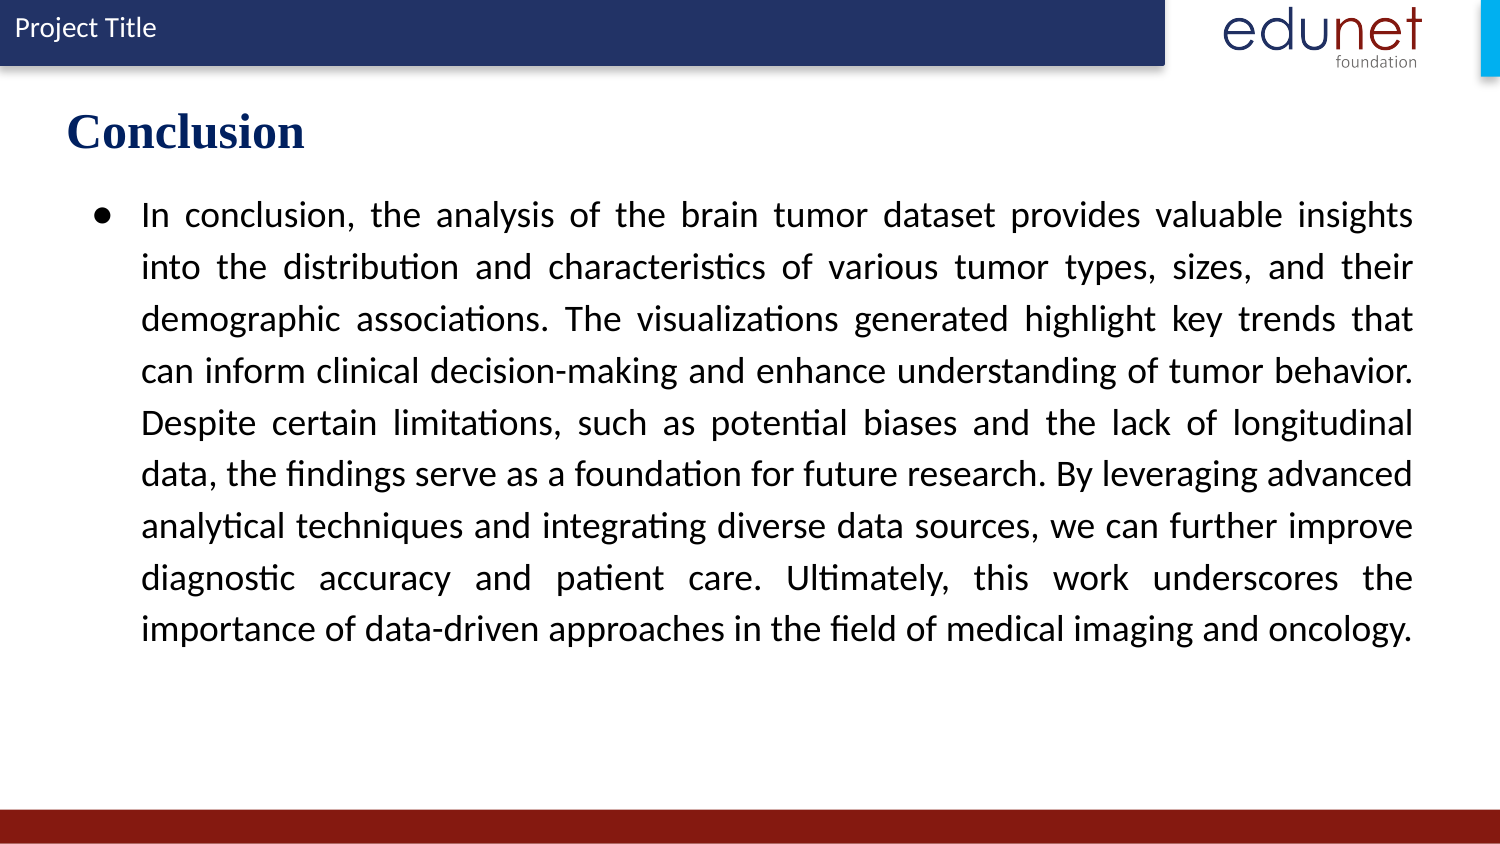

# Conclusion
In conclusion, the analysis of the brain tumor dataset provides valuable insights into the distribution and characteristics of various tumor types, sizes, and their demographic associations. The visualizations generated highlight key trends that can inform clinical decision-making and enhance understanding of tumor behavior. Despite certain limitations, such as potential biases and the lack of longitudinal data, the findings serve as a foundation for future research. By leveraging advanced analytical techniques and integrating diverse data sources, we can further improve diagnostic accuracy and patient care. Ultimately, this work underscores the importance of data-driven approaches in the field of medical imaging and oncology.